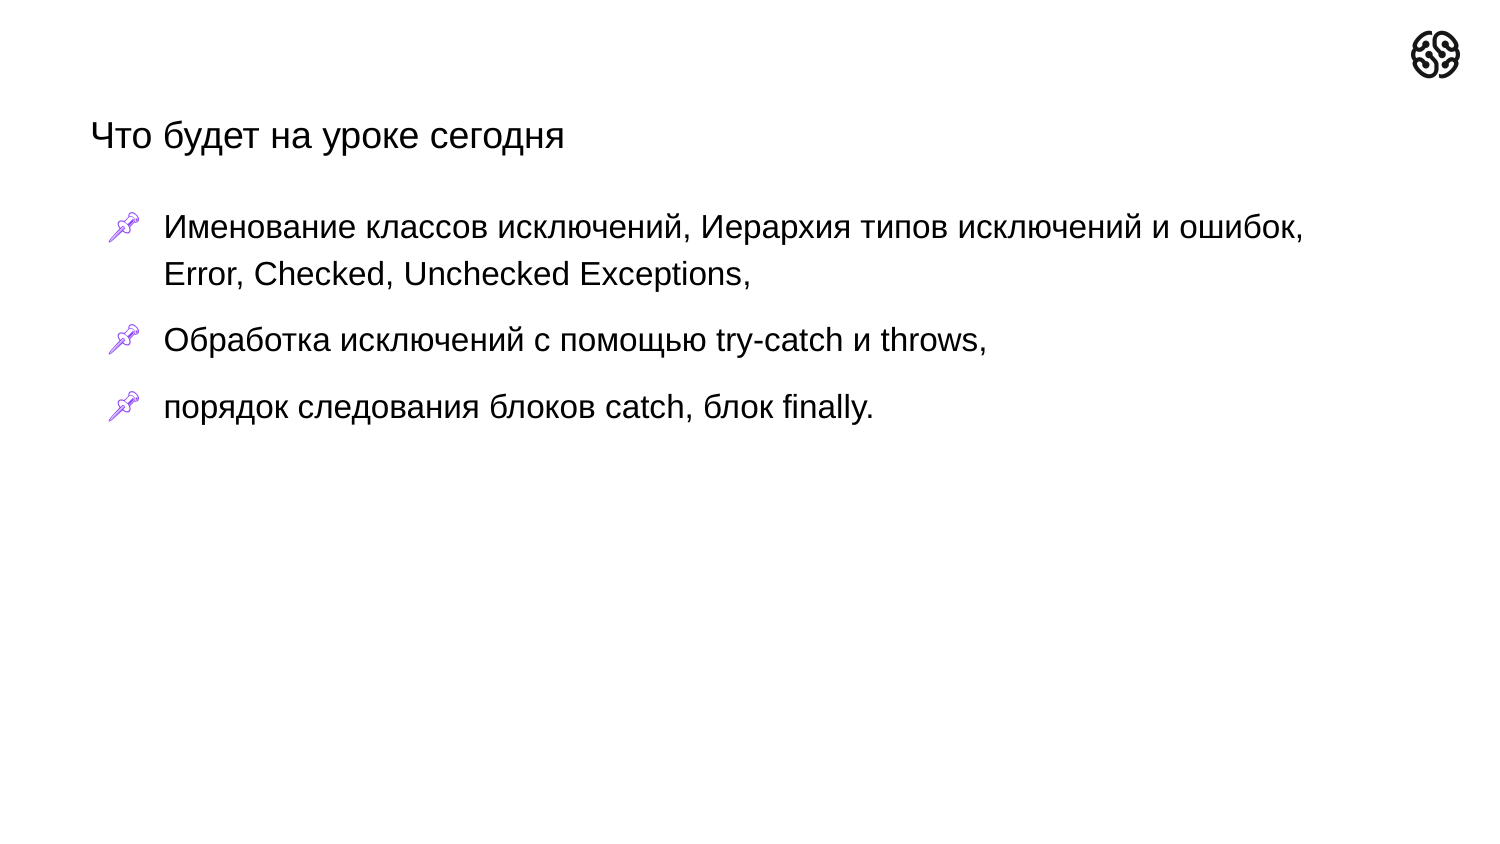

# Что будет на уроке сегодня
Именование классов исключений, Иерархия типов исключений и ошибок, Error, Checked, Unchecked Exceptions,
Обработка исключений с помощью try-catch и throws,
порядок следования блоков catch, блок finally.